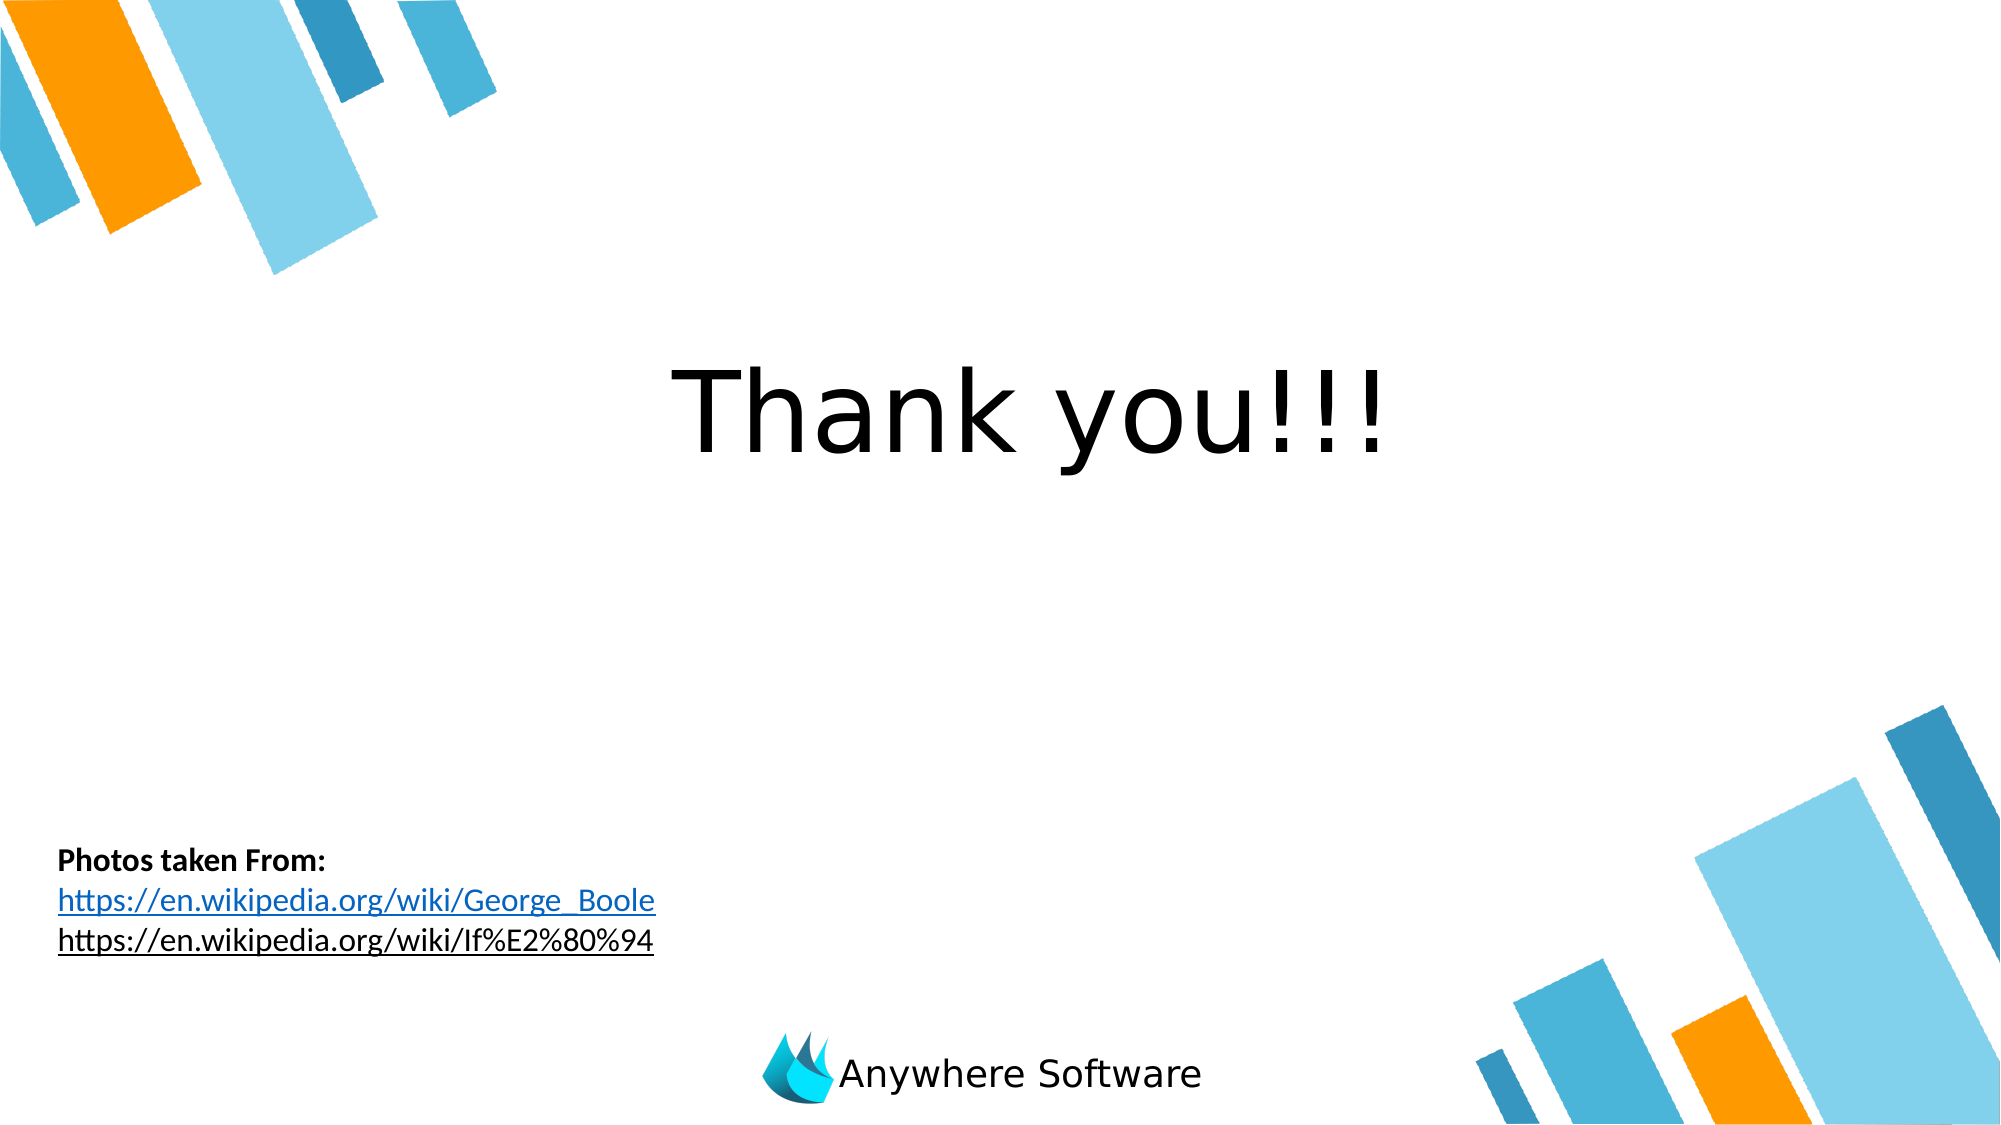

Thank you!!!
Photos taken From:
https://en.wikipedia.org/wiki/George_Boole
https://en.wikipedia.org/wiki/If%E2%80%94